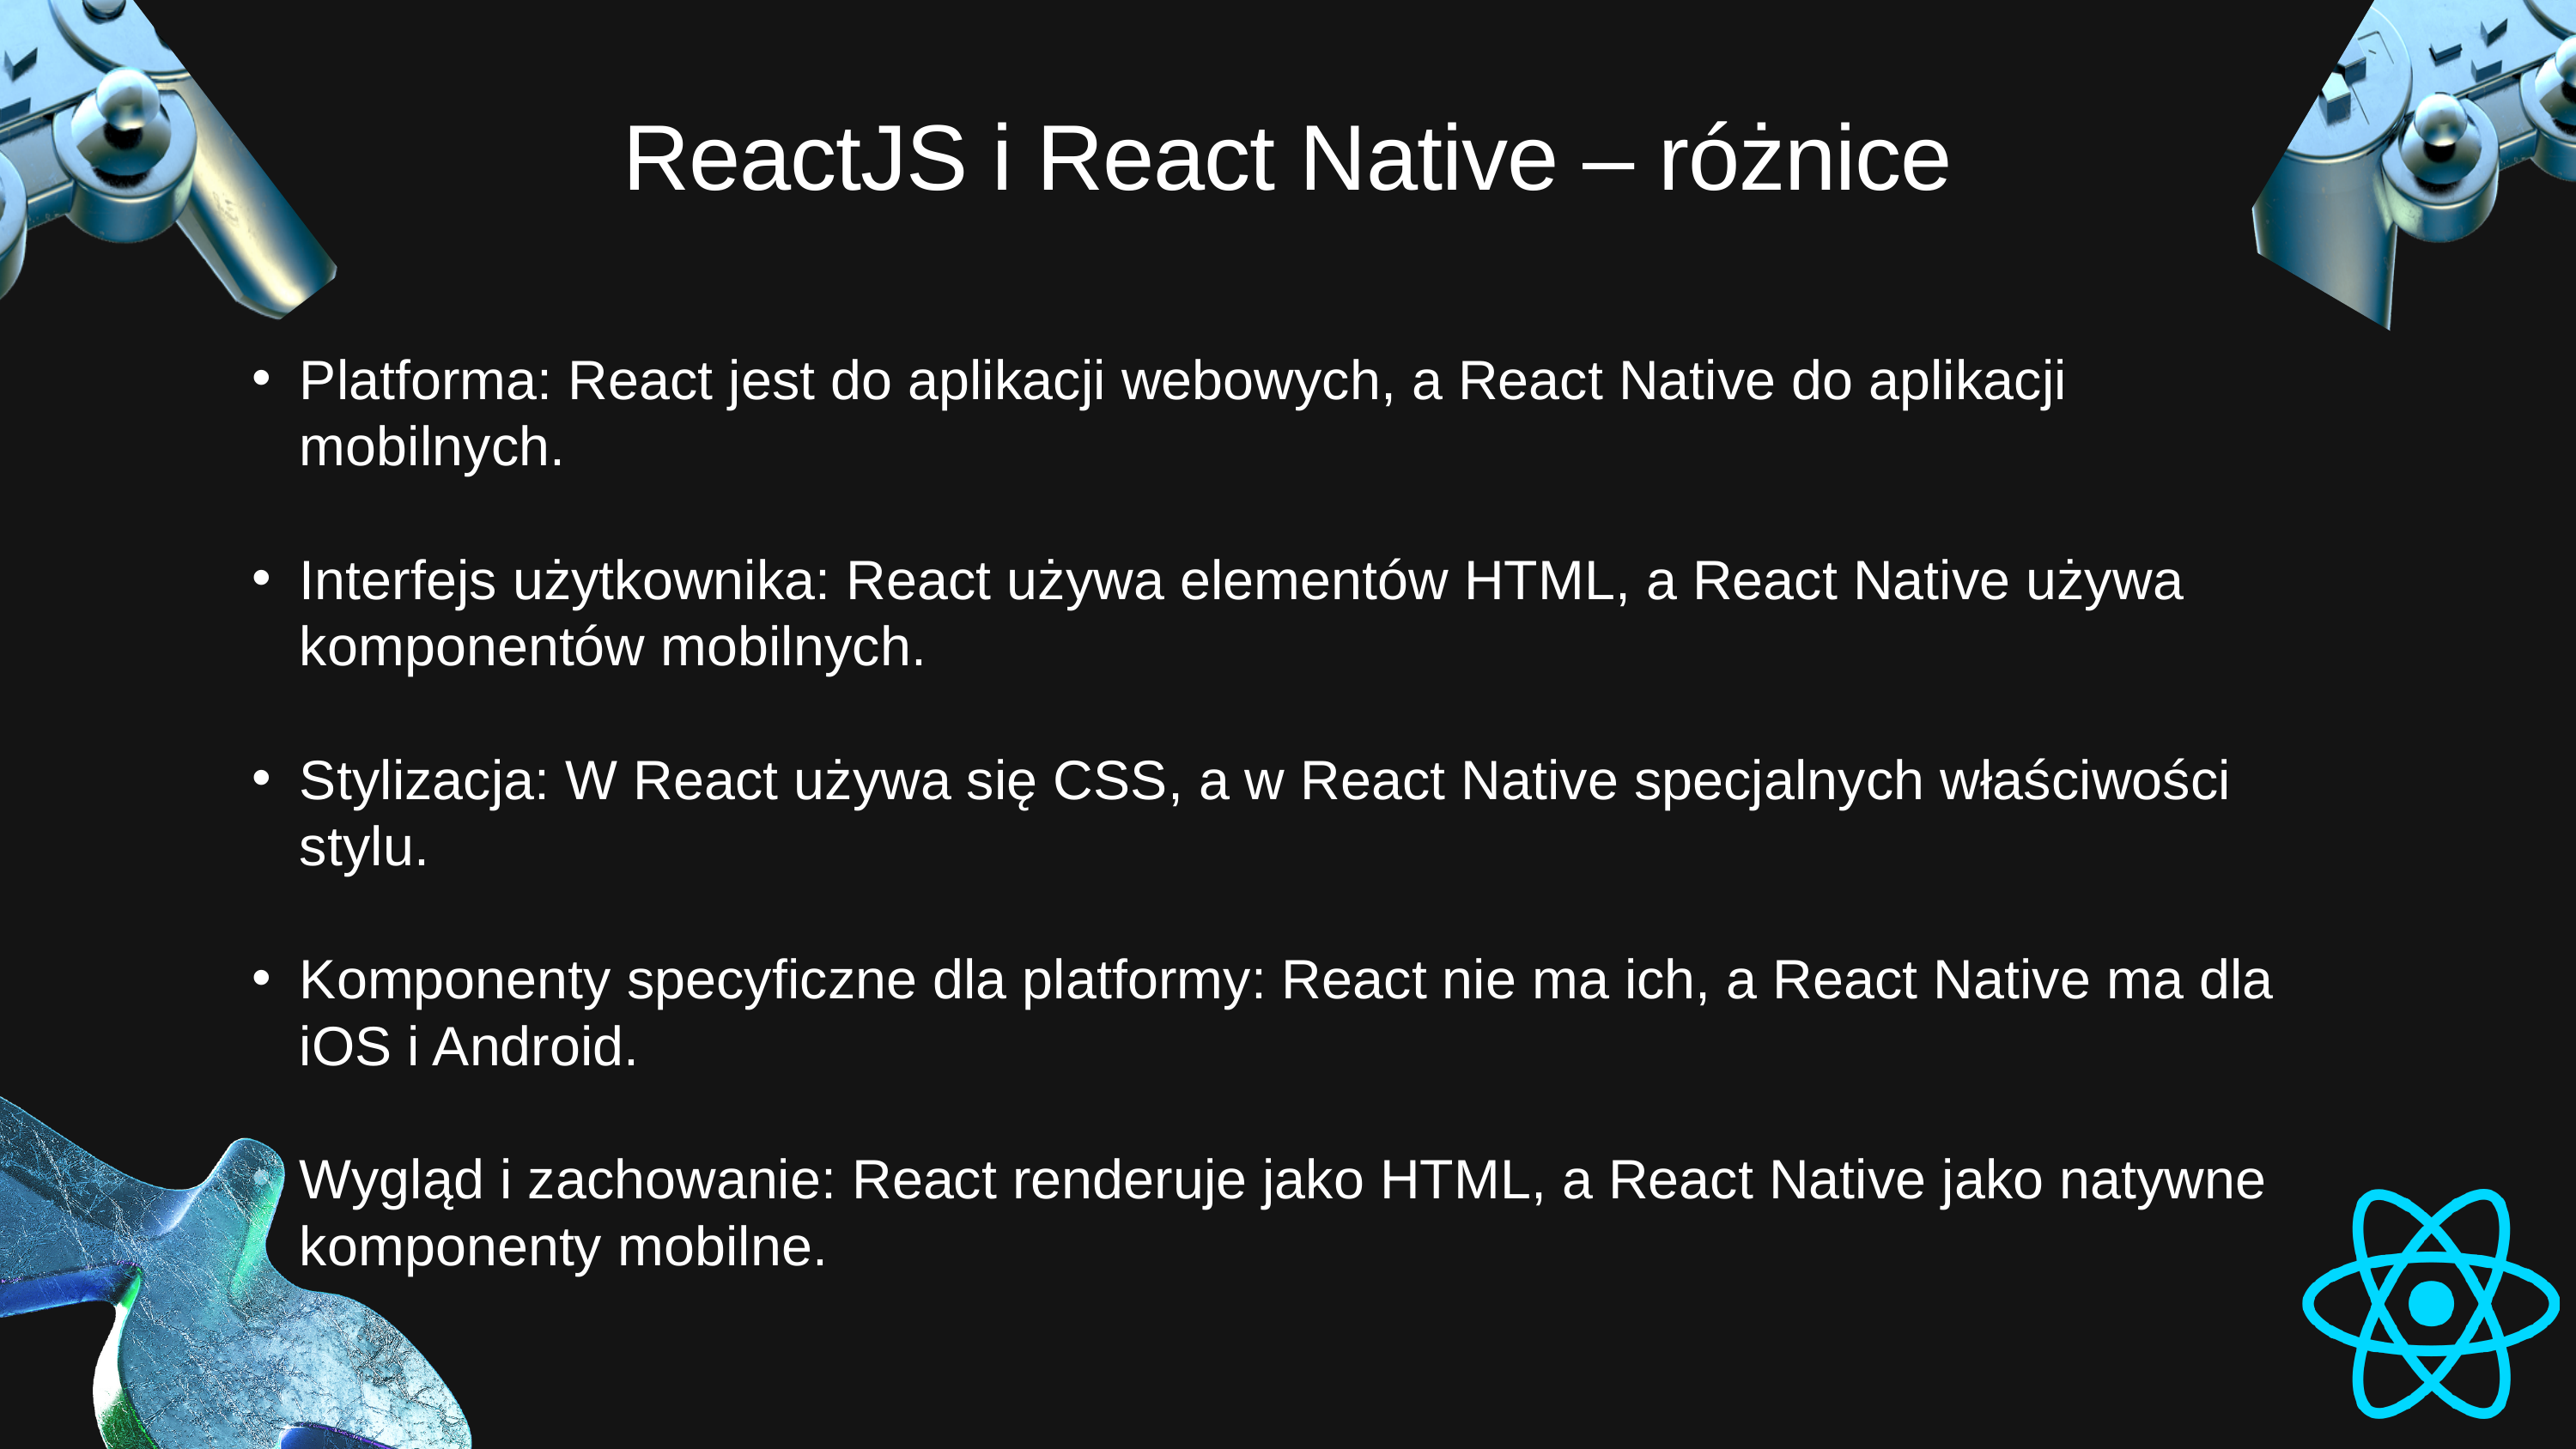

ReactJS i React Native – różnice

Platforma: React jest do aplikacji webowych, a React Native do aplikacji mobilnych.

Interfejs użytkownika: React używa elementów HTML, a React Native używa komponentów mobilnych.

Stylizacja: W React używa się CSS, a w React Native specjalnych właściwości stylu.

Komponenty specyficzne dla platformy: React nie ma ich, a React Native ma dla iOS i Android.

Wygląd i zachowanie: React renderuje jako HTML, a React Native jako natywne komponenty mobilne.